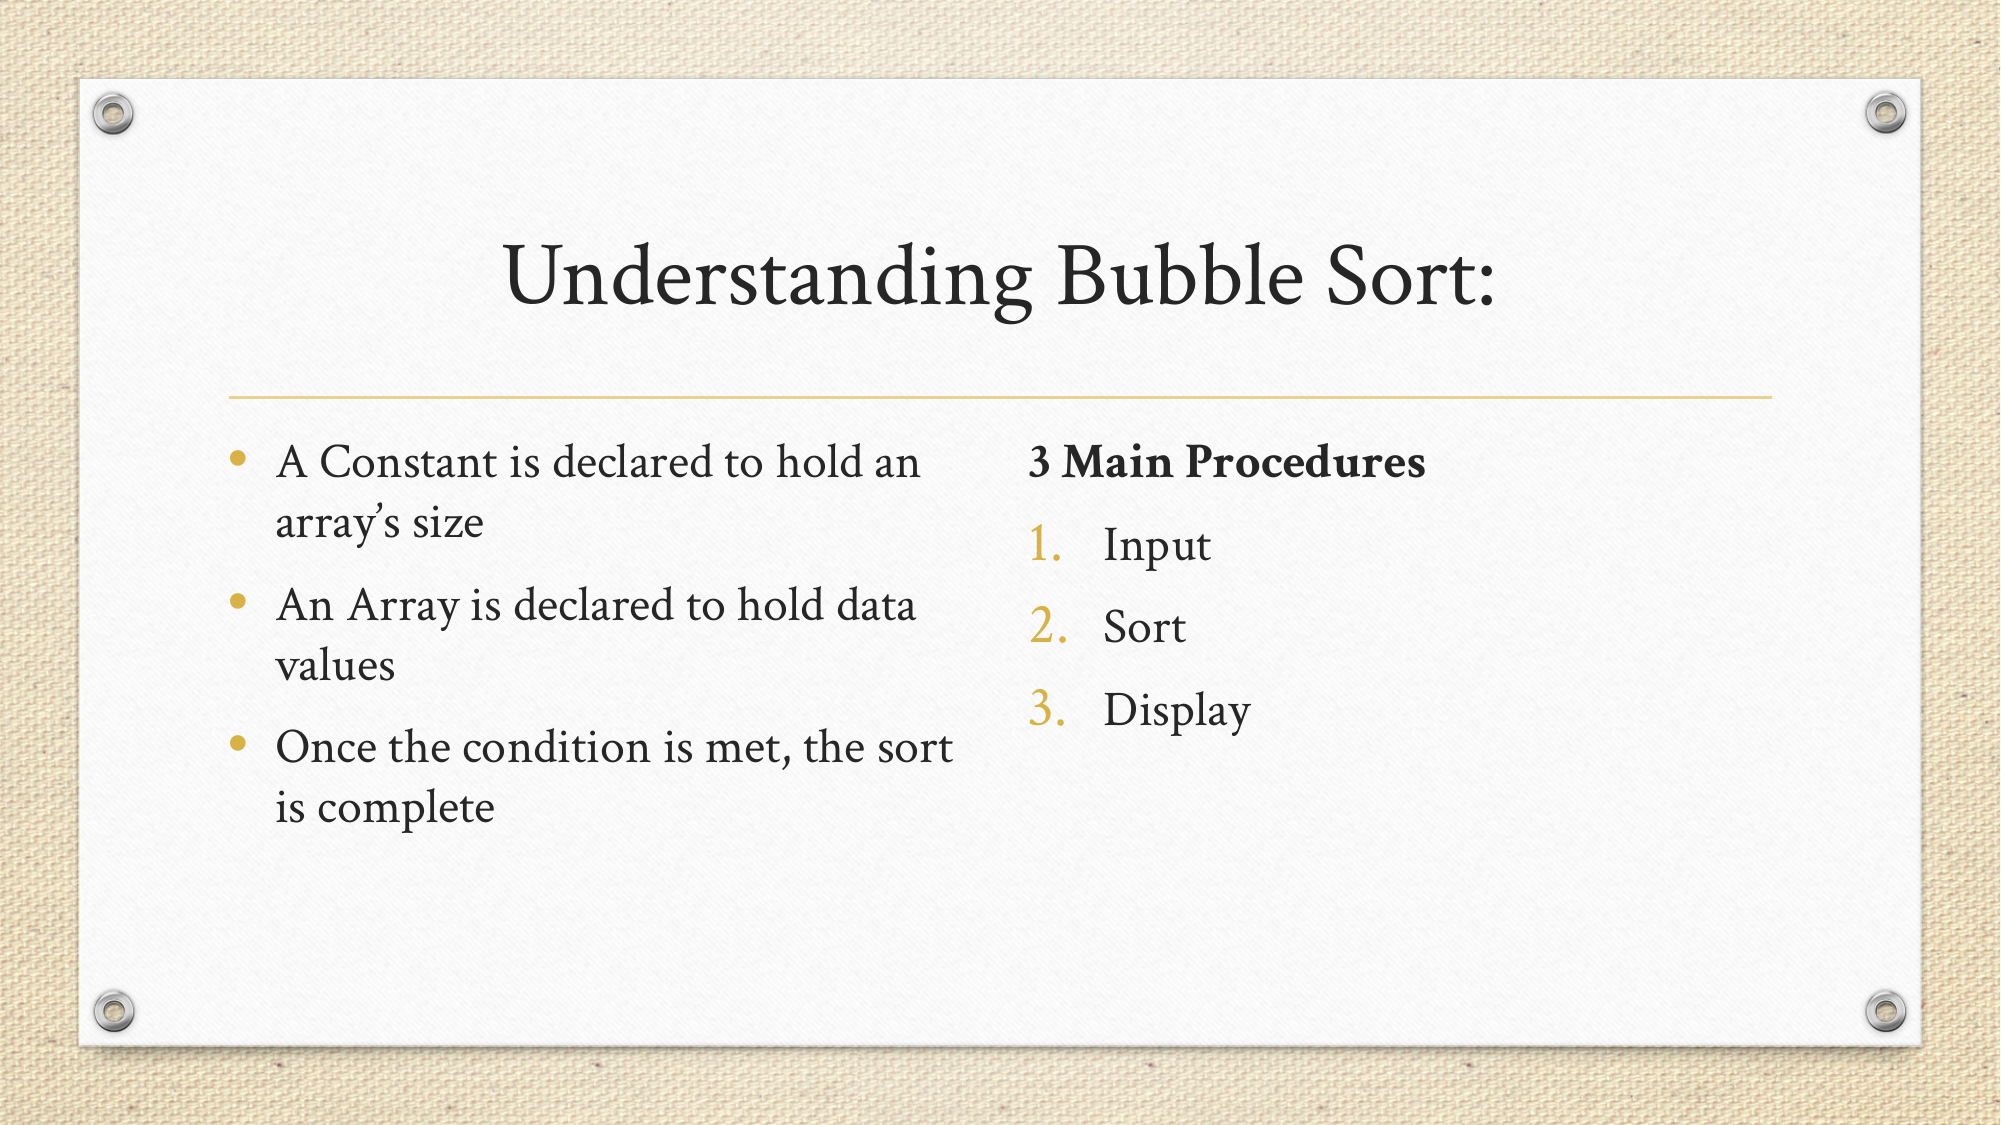

# Understanding Bubble Sort:
A Constant is declared to hold an array’s size
An Array is declared to hold data values
Once the condition is met, the sort is complete

3 Main Procedures
Input
Sort
Display